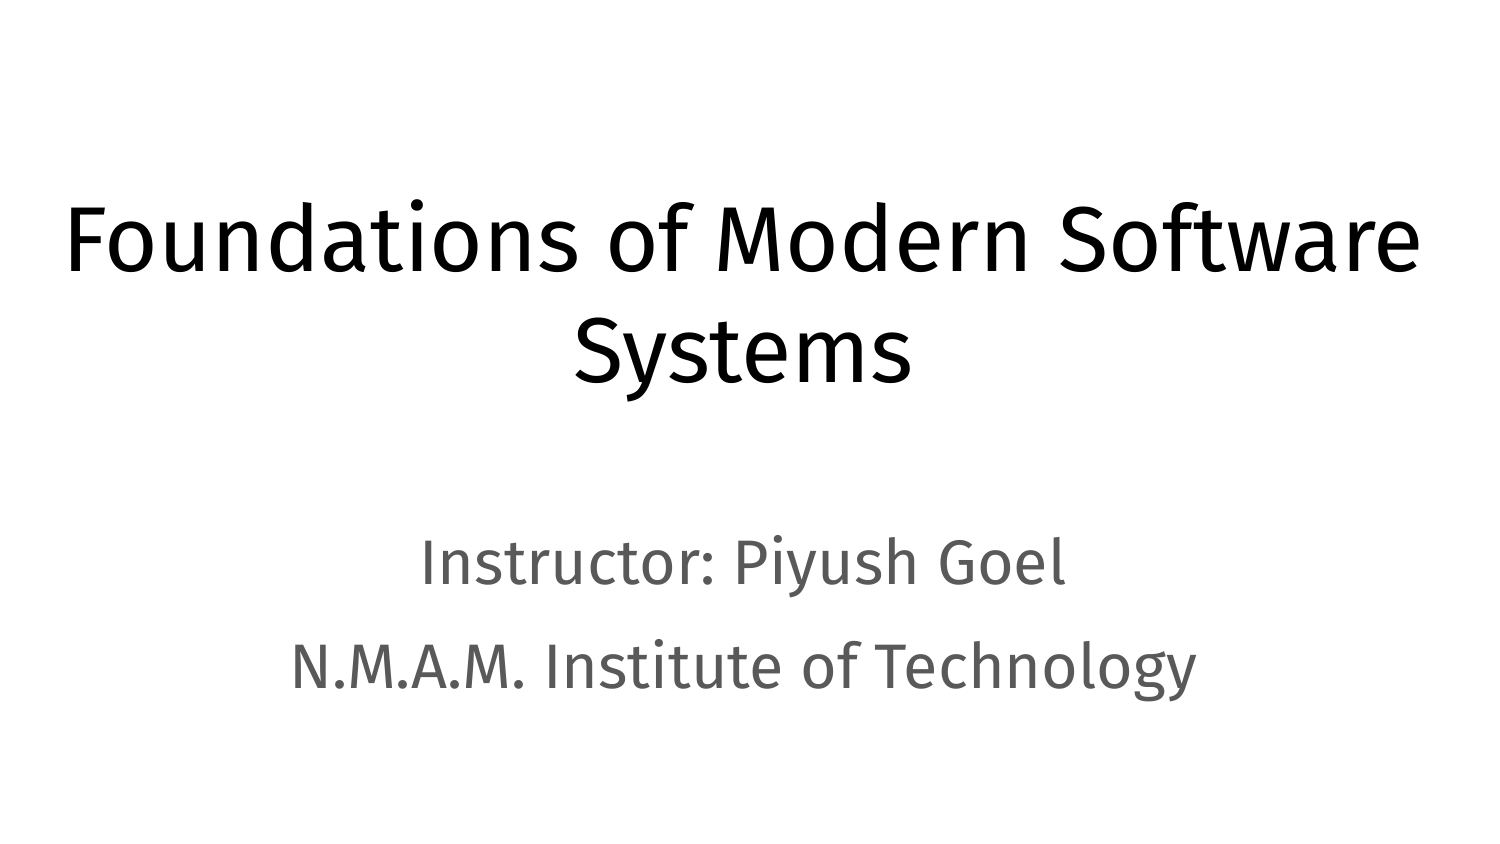

# Foundations of Modern Software Systems
Instructor: Piyush Goel
N.M.A.M. Institute of Technology